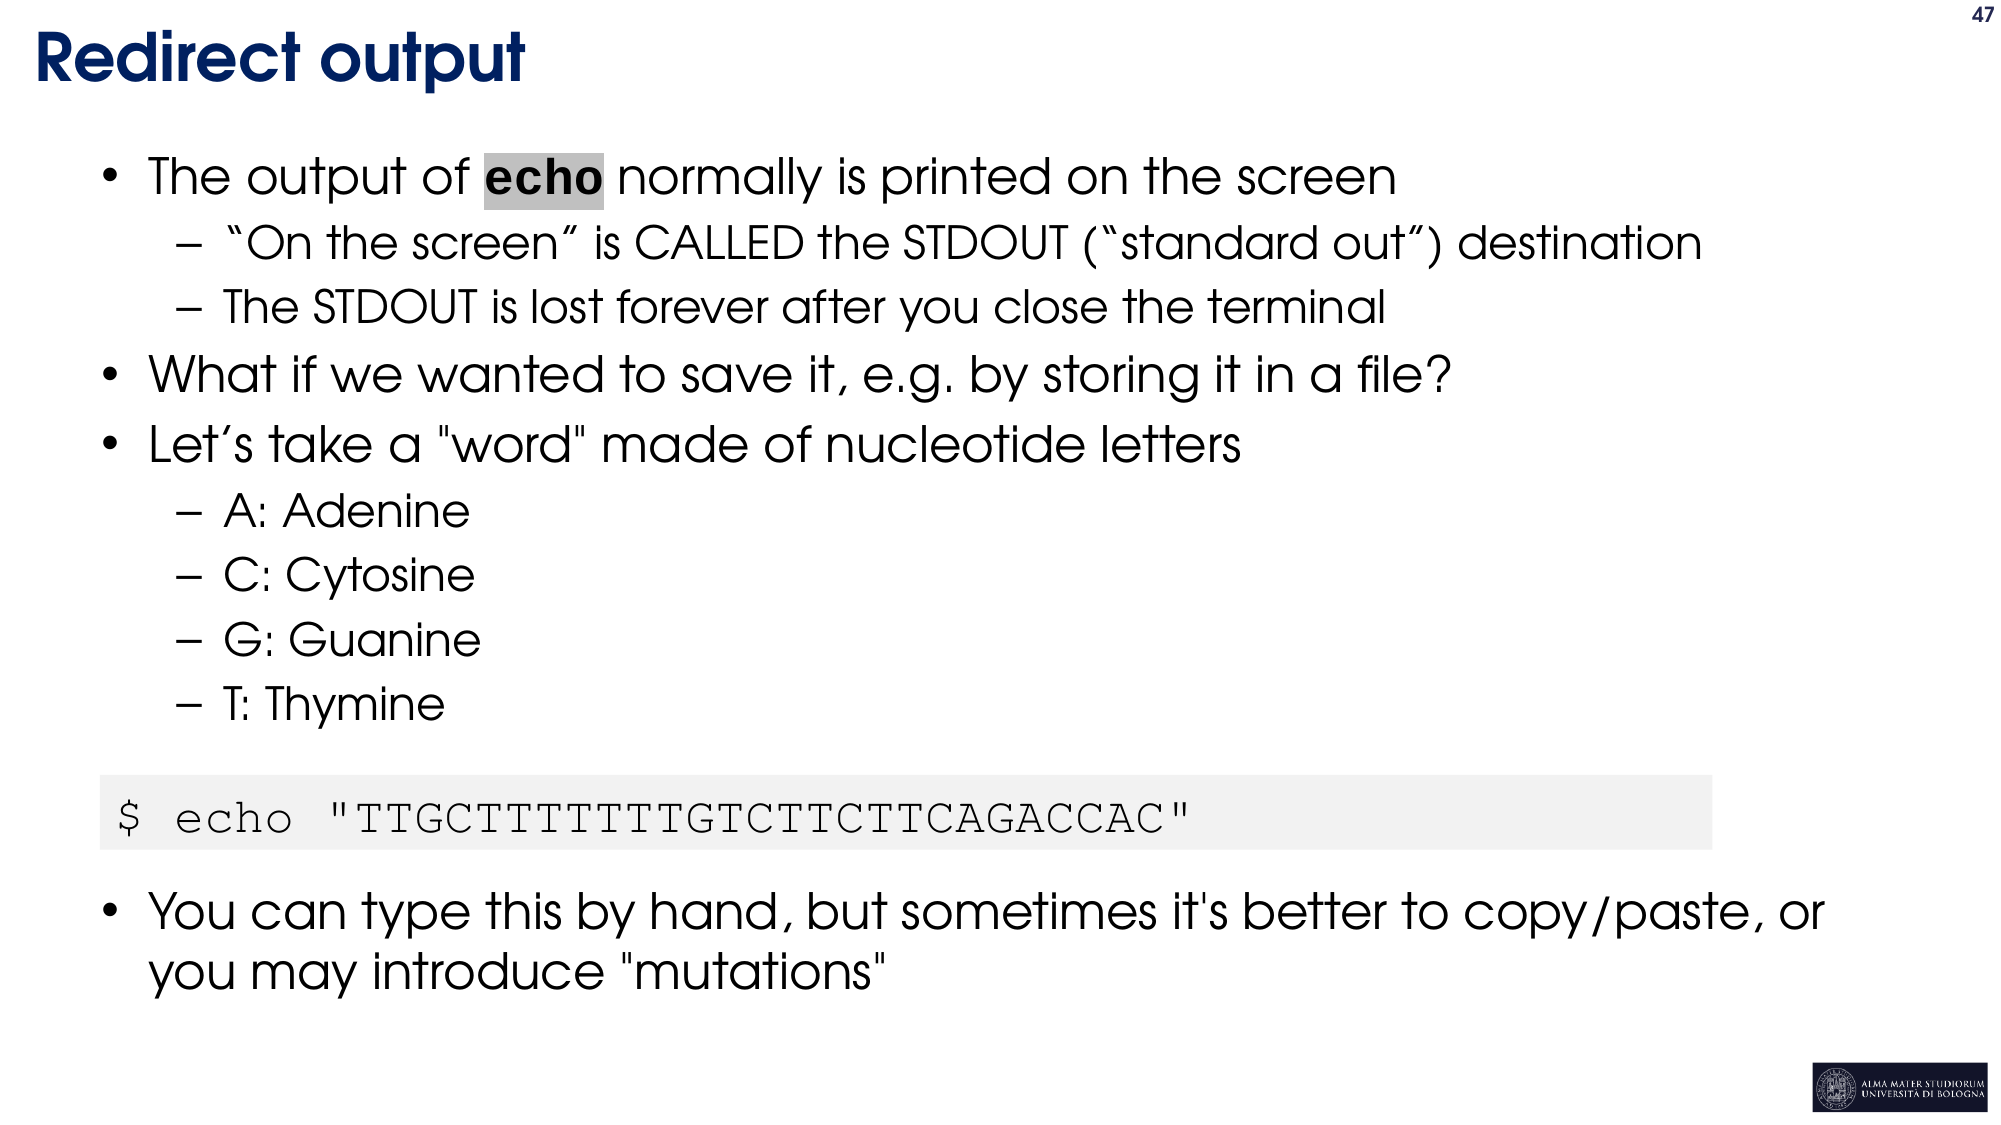

Redirect output
The output of echo normally is printed on the screen
“On the screen” is CALLED the STDOUT (“standard out”) destination
The STDOUT is lost forever after you close the terminal
What if we wanted to save it, e.g. by storing it in a file?
Let’s take a "word" made of nucleotide letters
A: Adenine
C: Cytosine
G: Guanine
T: Thymine

You can type this by hand, but sometimes it's better to copy/paste, or you may introduce "mutations"
$ echo "TTGCTTTTTTTGTCTTCTTCAGACCAC"